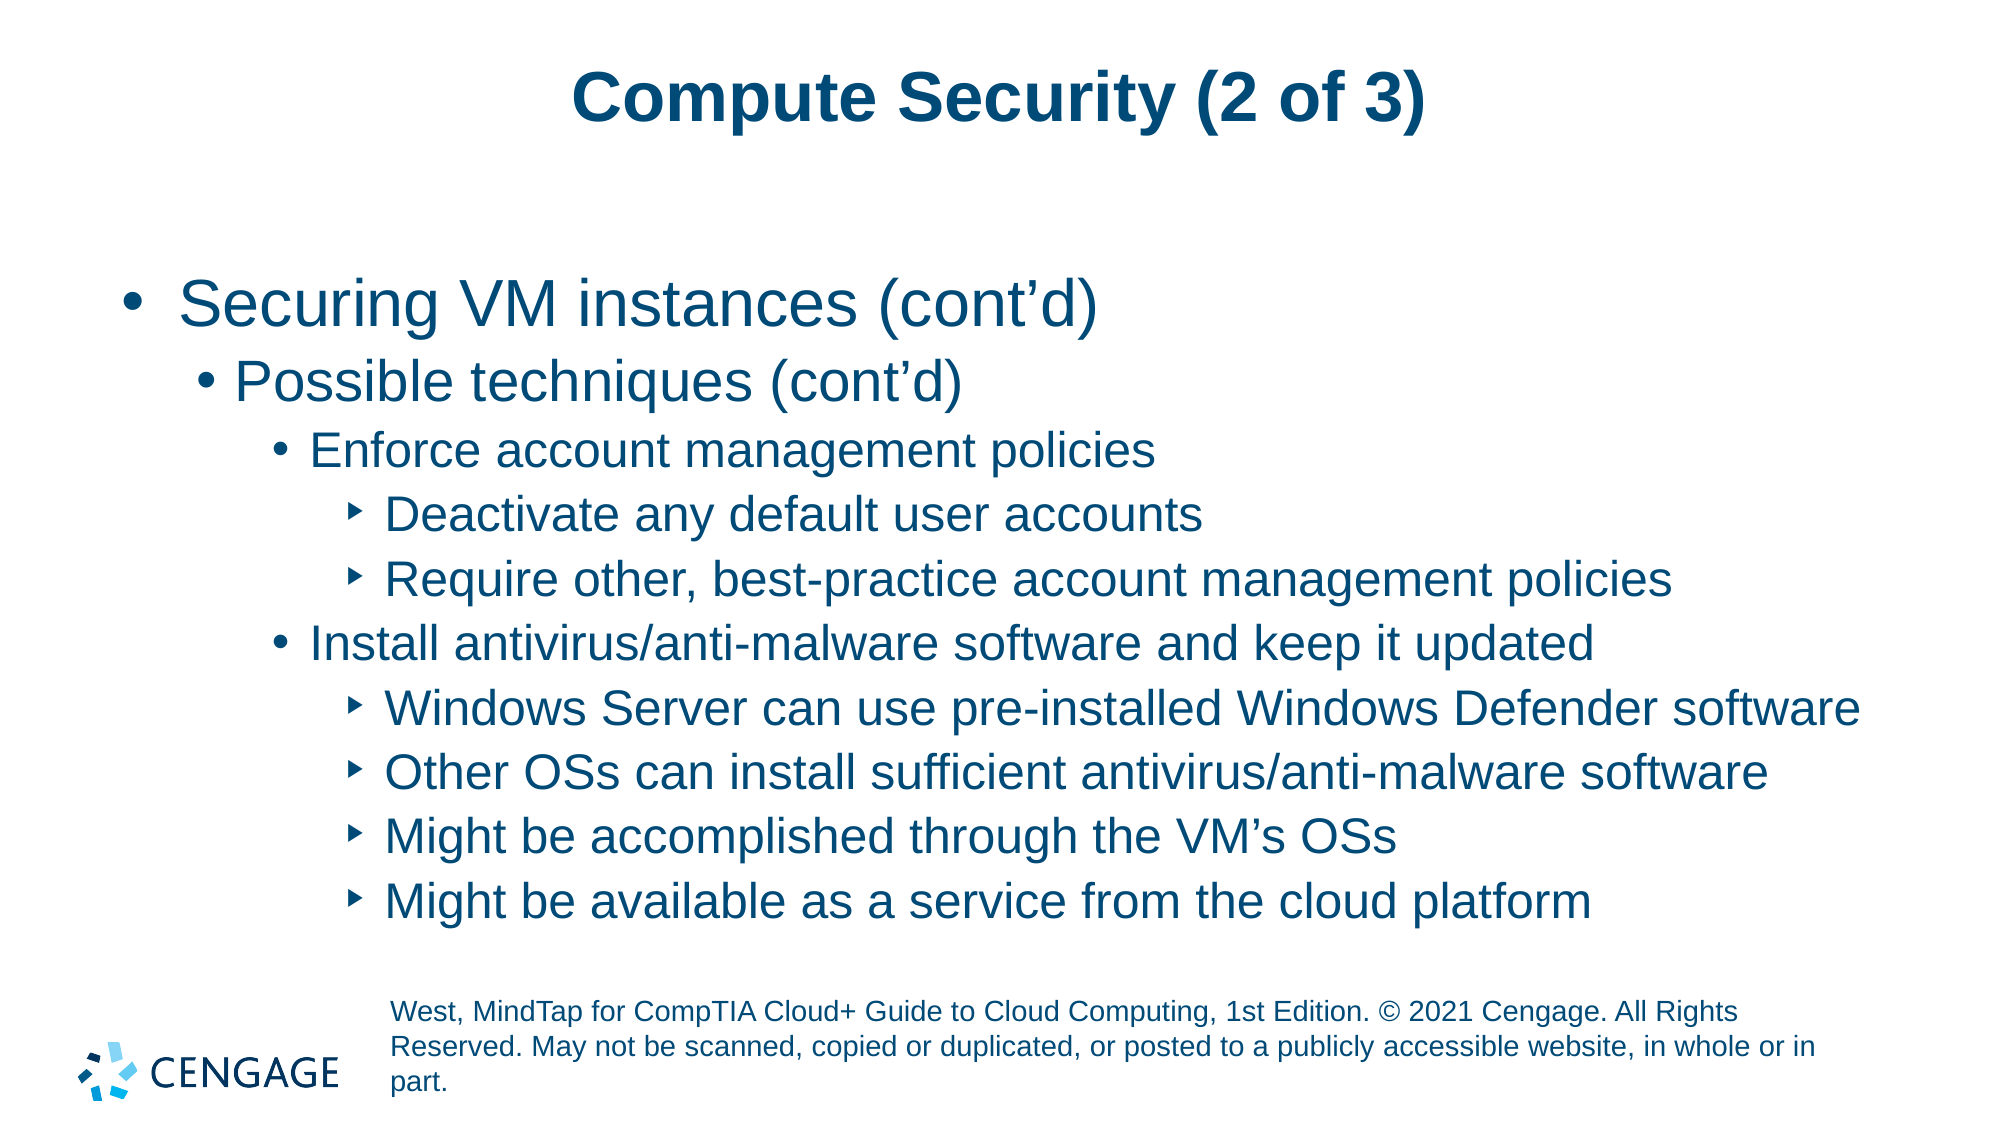

# Compute Security (2 of 3)
Securing VM instances (cont’d)
Possible techniques (cont’d)
Enforce account management policies
Deactivate any default user accounts
Require other, best-practice account management policies
Install antivirus/anti-malware software and keep it updated
Windows Server can use pre-installed Windows Defender software
Other OSs can install sufficient antivirus/anti-malware software
Might be accomplished through the VM’s OSs
Might be available as a service from the cloud platform